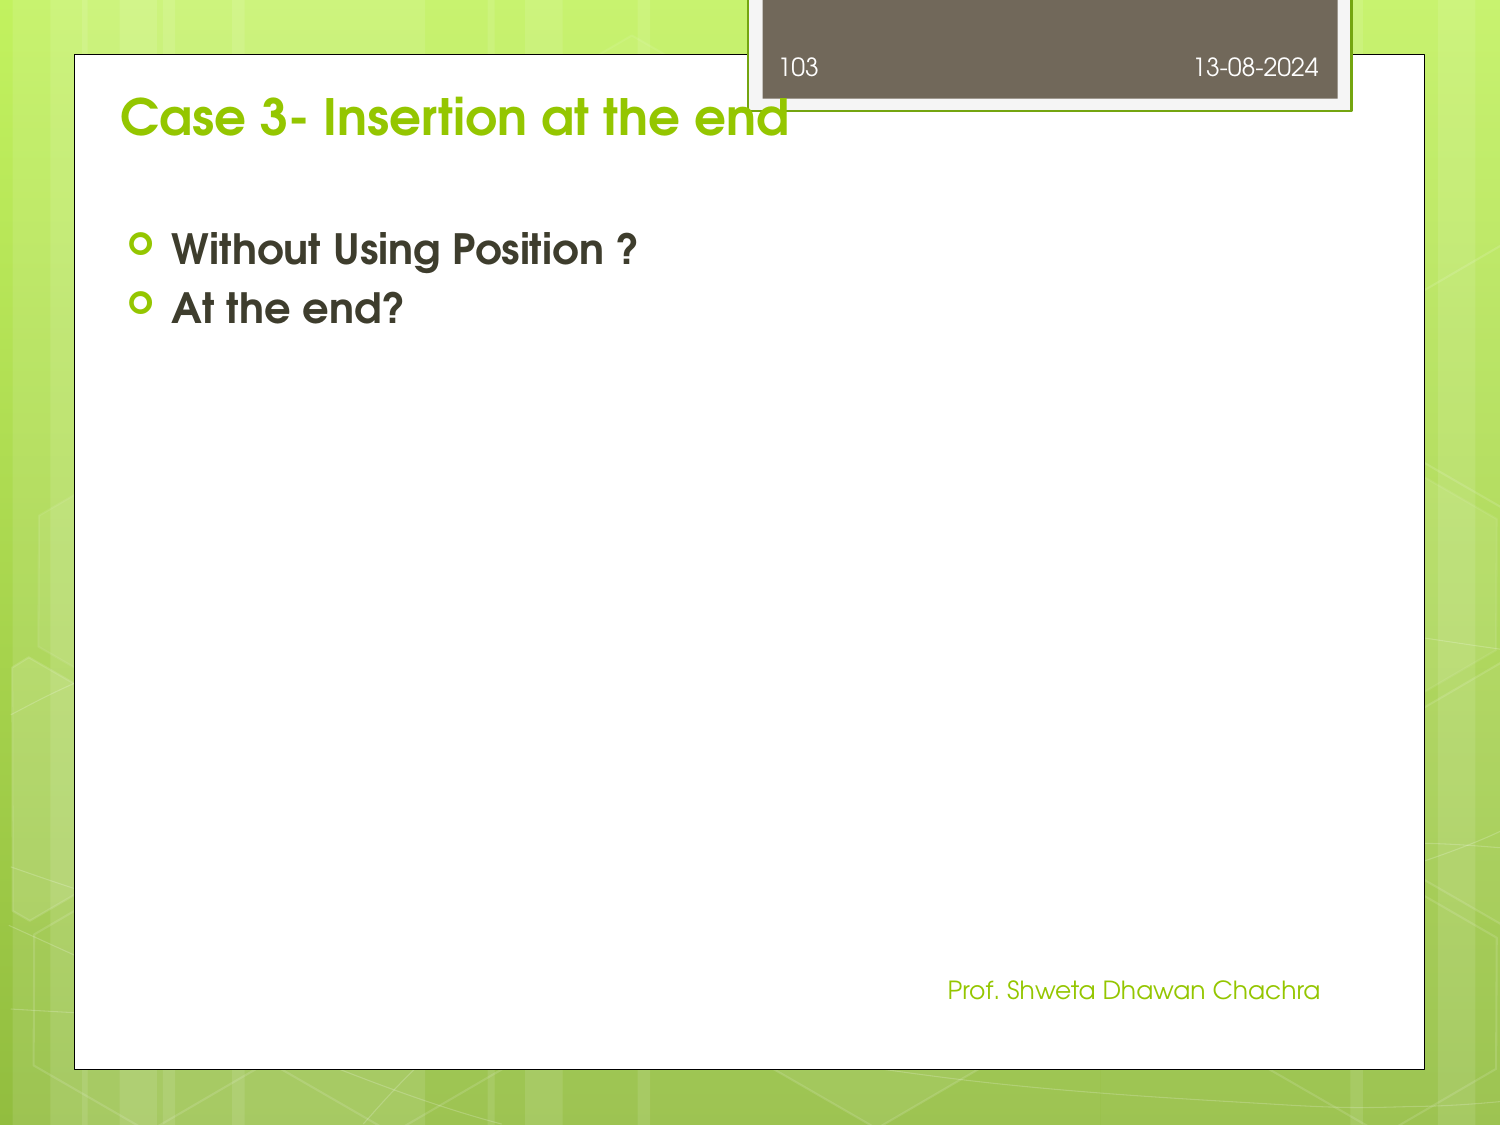

103
13-08-2024
# Case 3- Insertion at the end
Without Using Position ?
At the end?

Prof. Shweta Dhawan Chachra